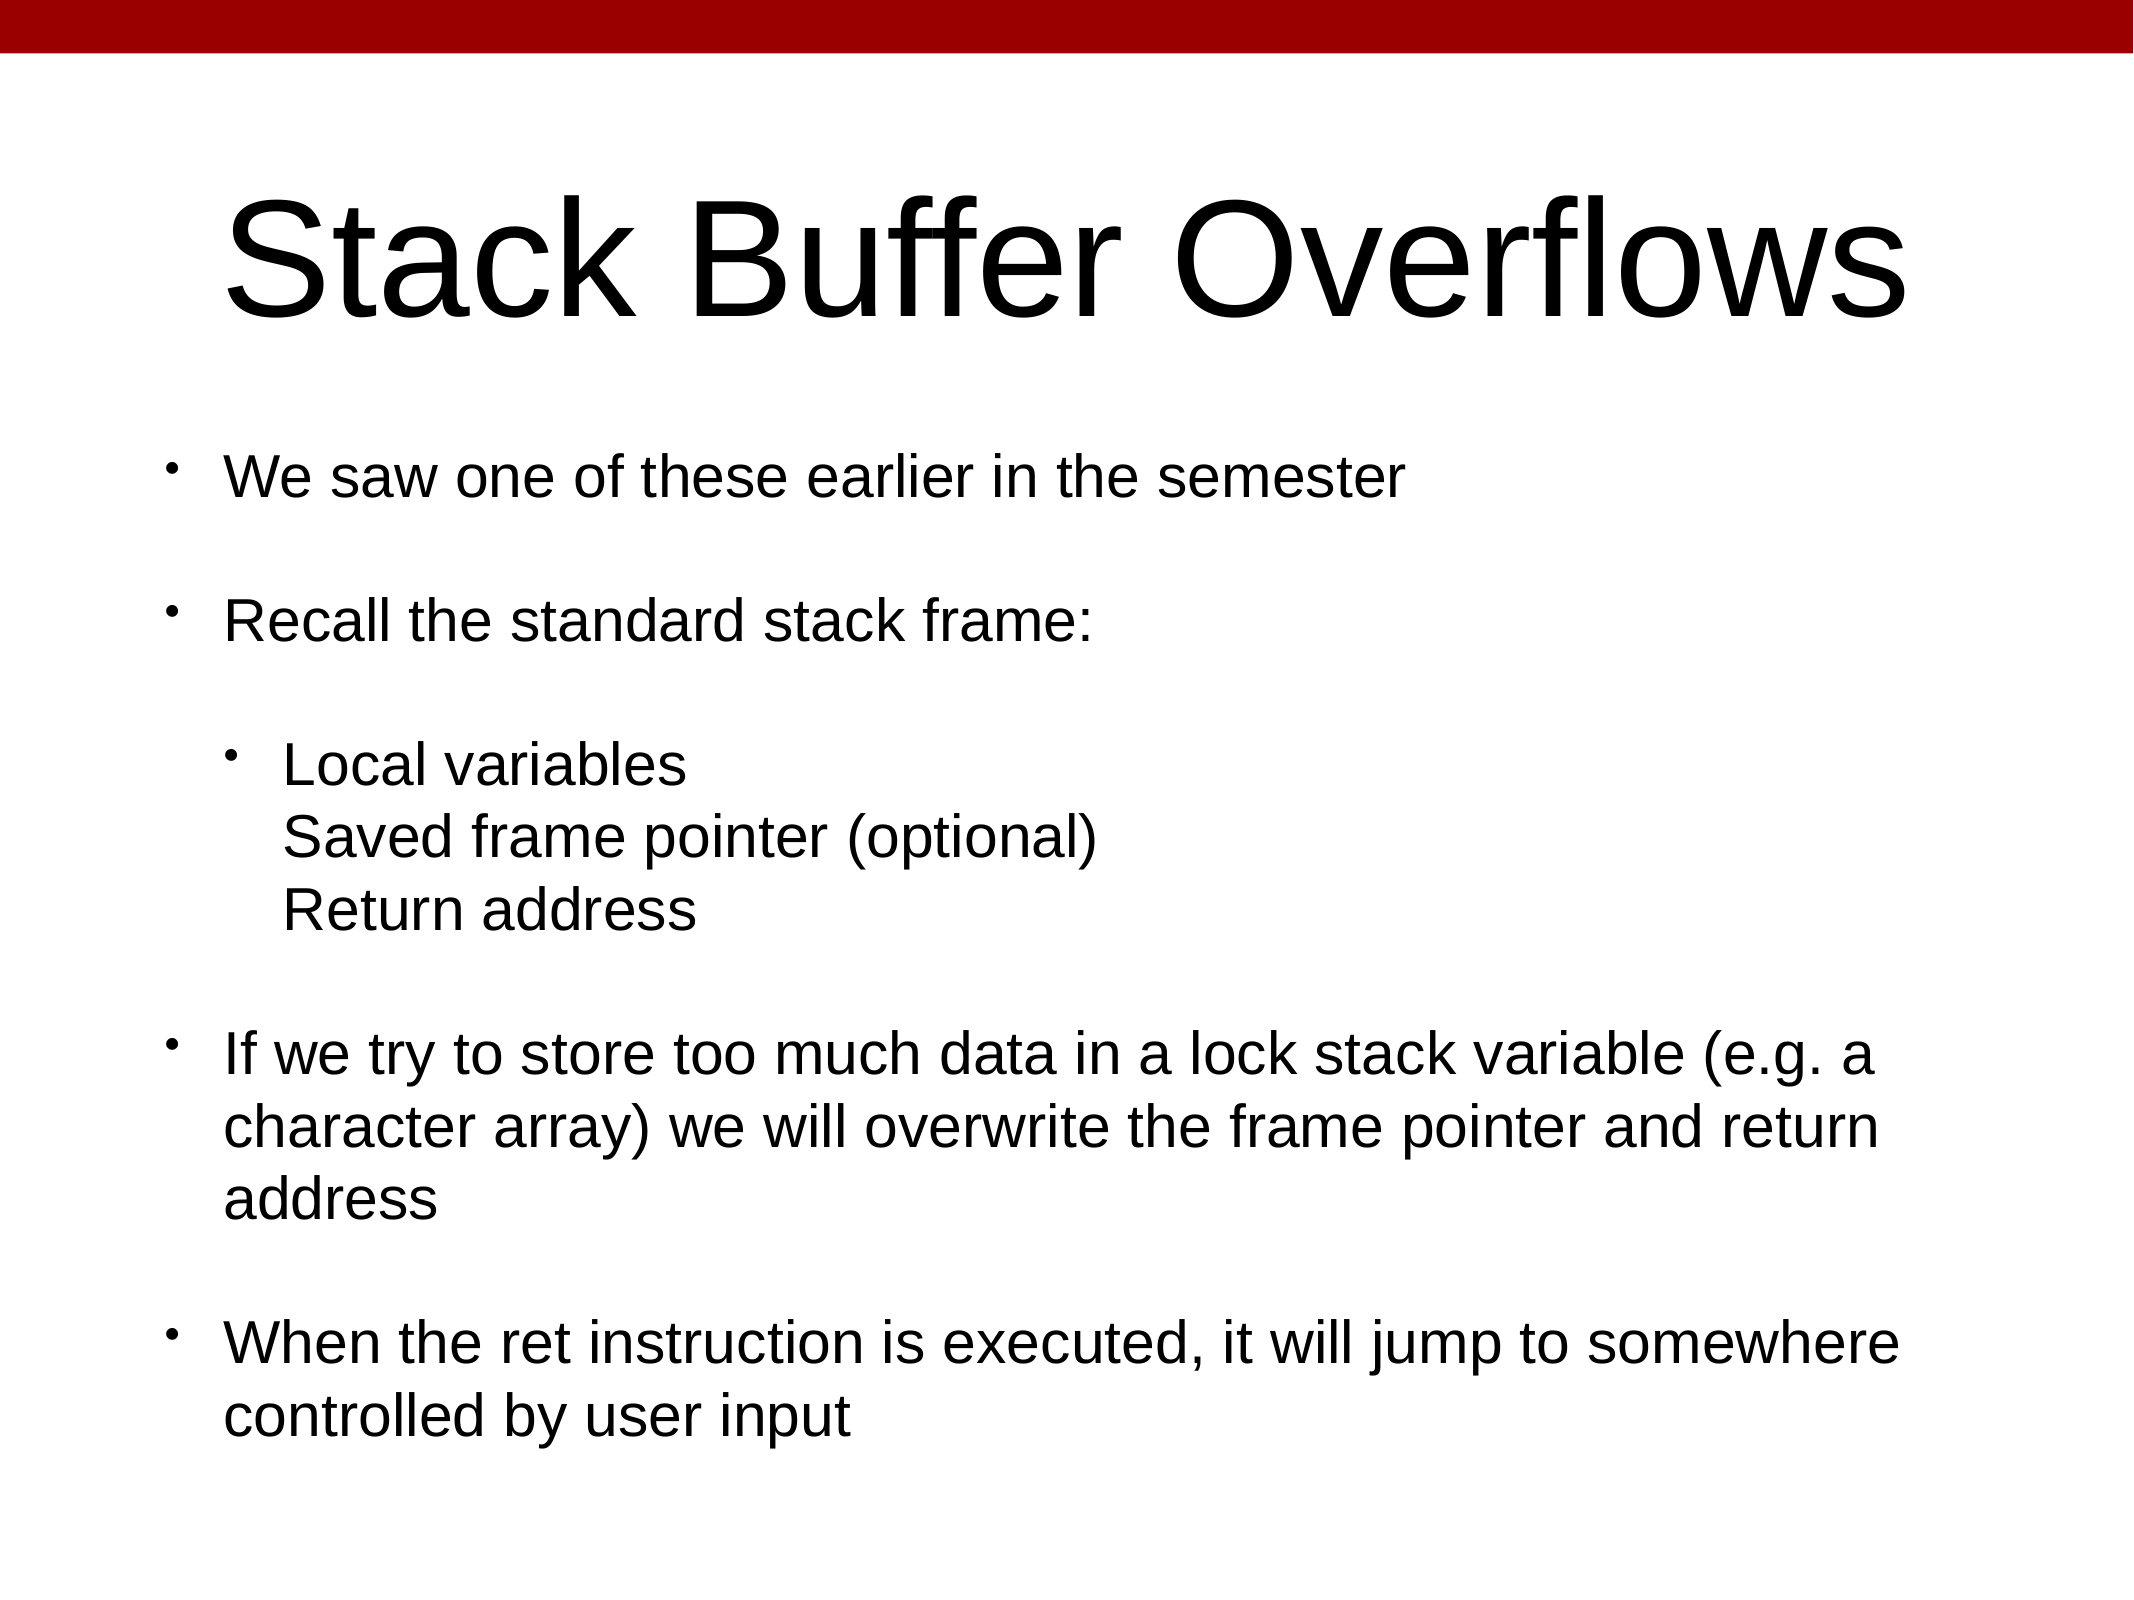

# Stack Buffer Overflows
We saw one of these earlier in the semester
Recall the standard stack frame:
Local variables
Saved frame pointer (optional)
Return address
If we try to store too much data in a lock stack variable (e.g. a character array) we will overwrite the frame pointer and return address
When the ret instruction is executed, it will jump to somewhere controlled by user input